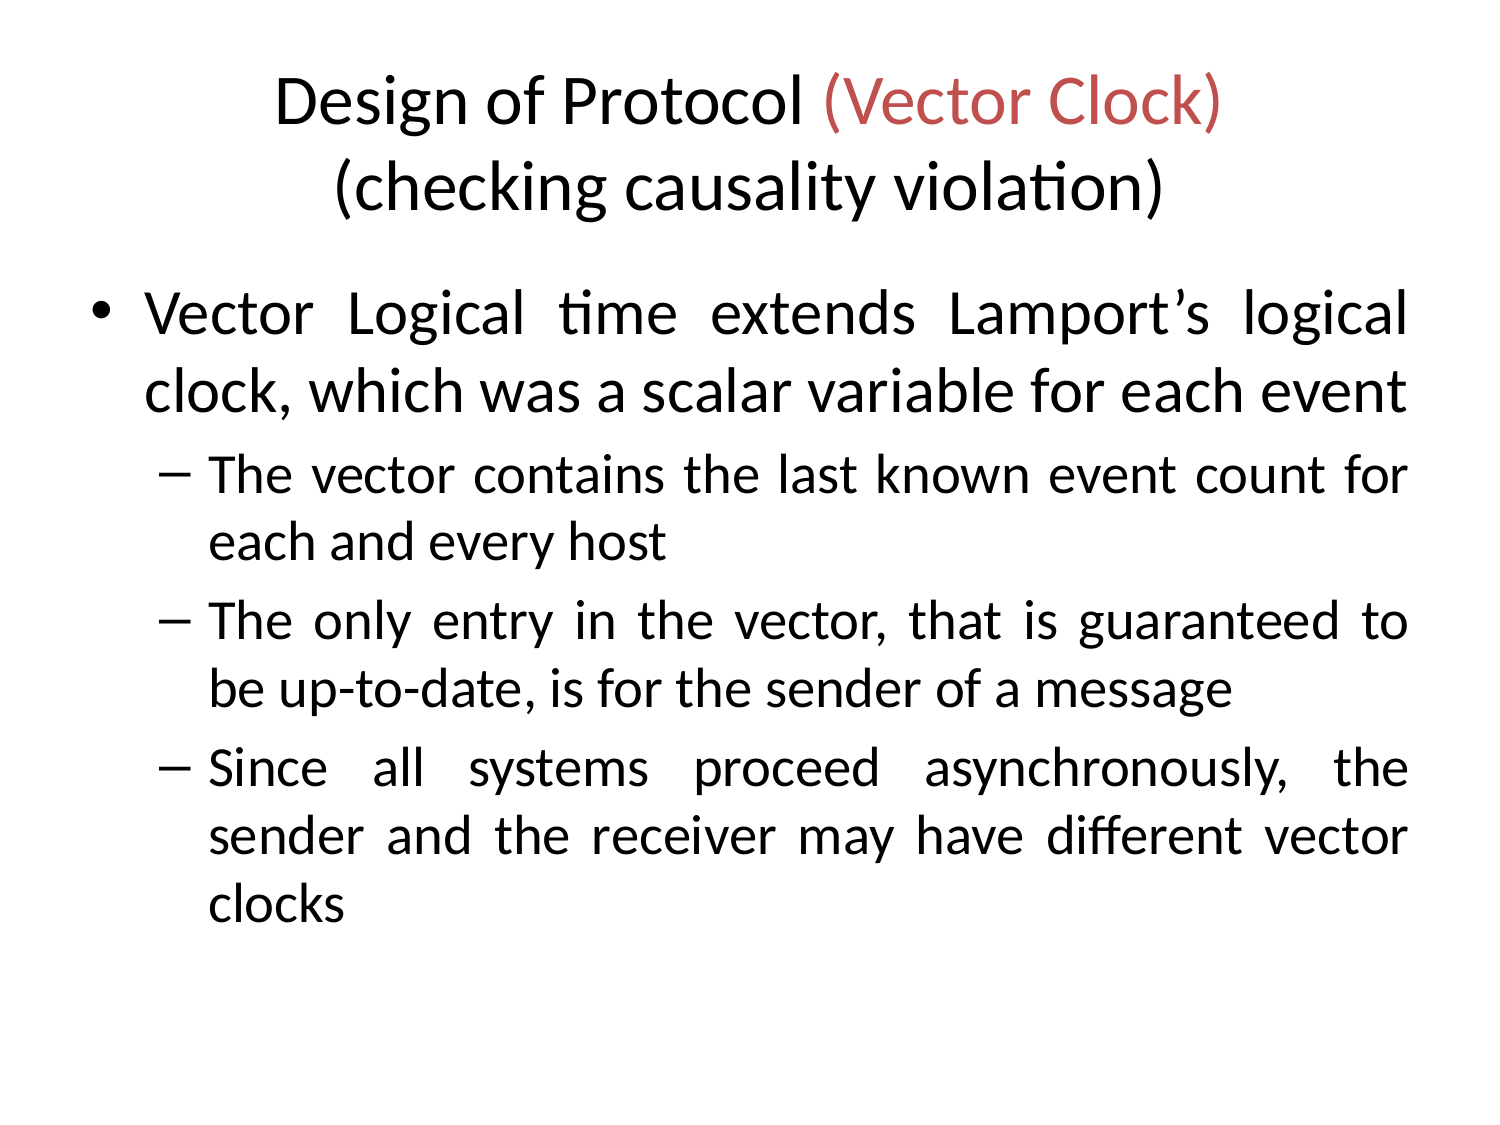

# Design of Protocol (Vector Clock) (checking causality violation)
Vector Logical time extends Lamport’s logical clock, which was a scalar variable for each event
The vector contains the last known event count for each and every host
The only entry in the vector, that is guaranteed to be up-to-date, is for the sender of a message
Since all systems proceed asynchronously, the sender and the receiver may have different vector clocks